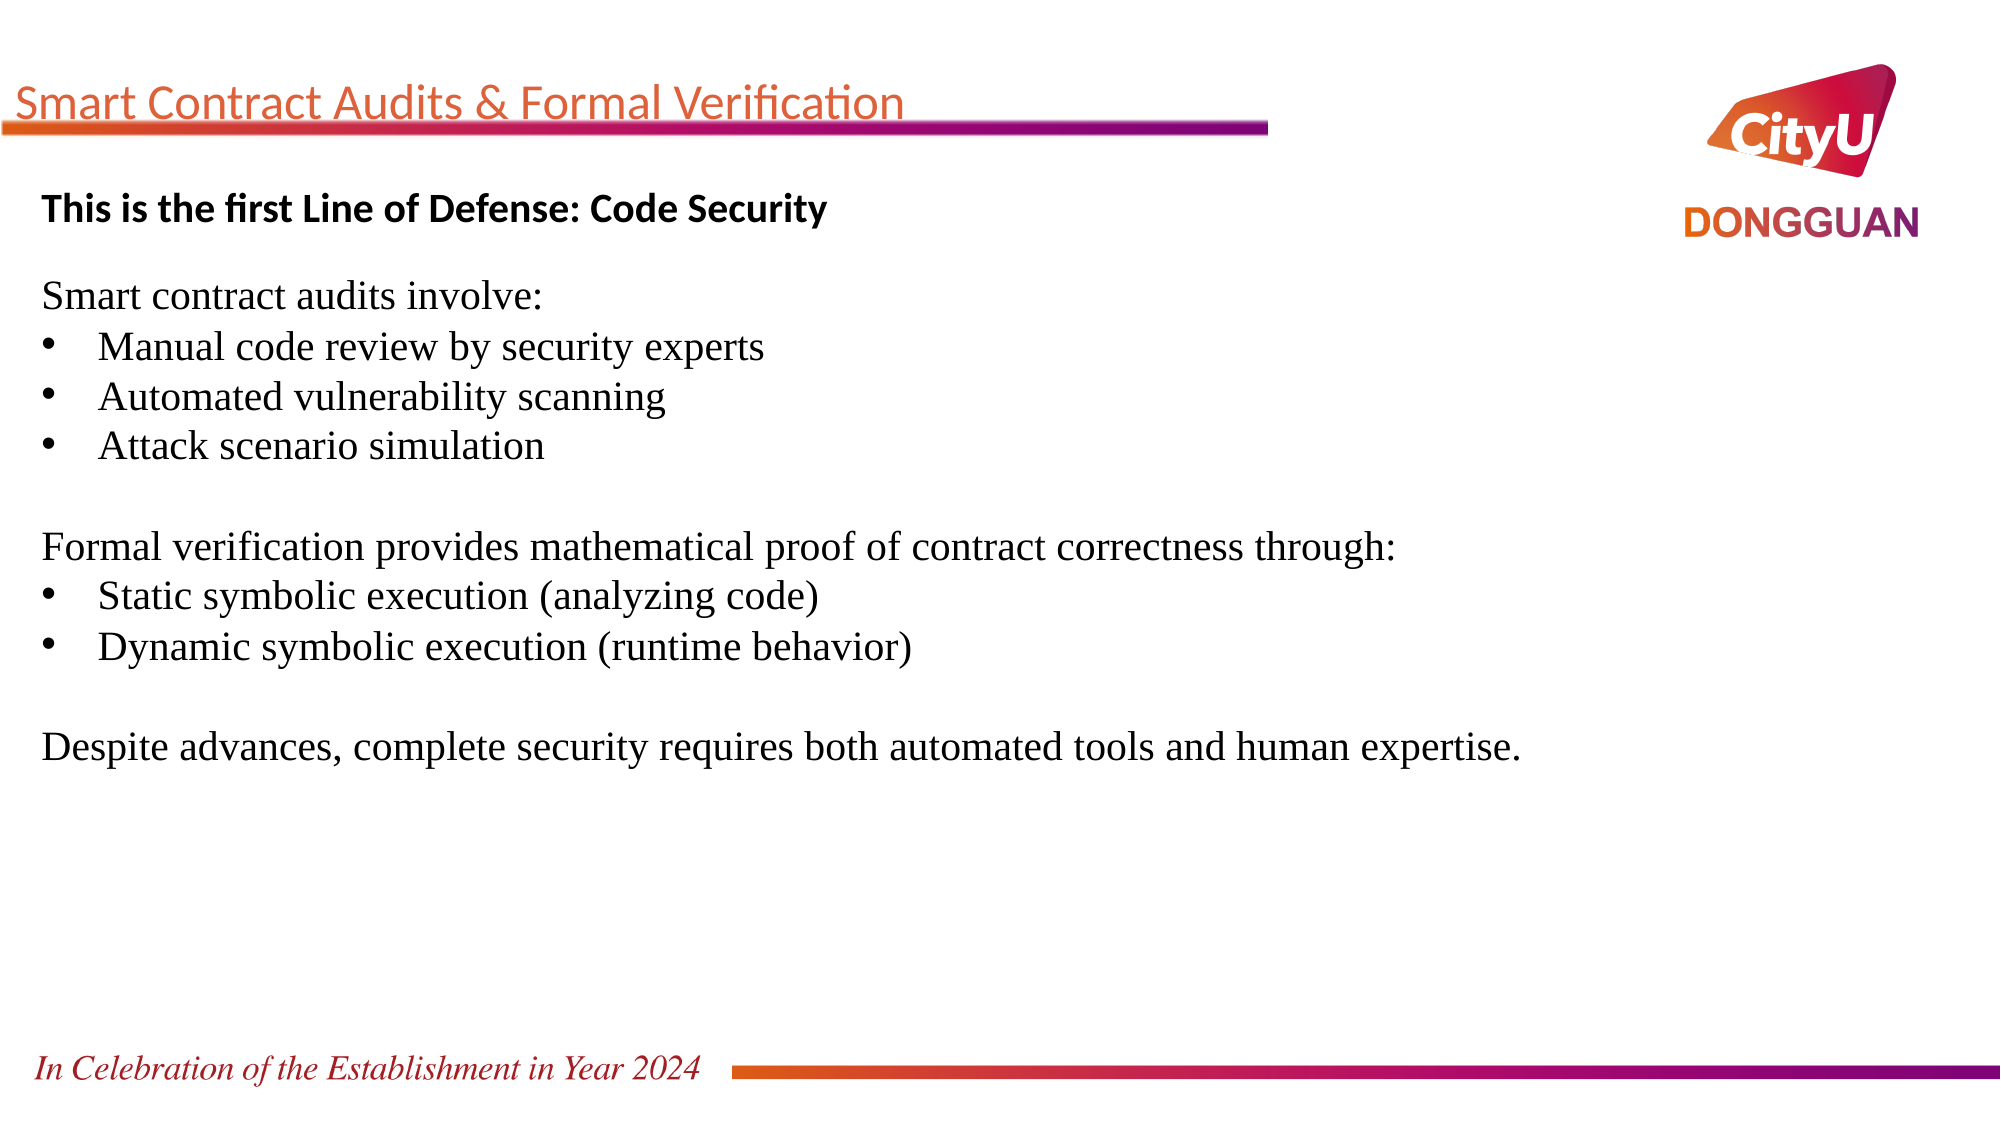

# Smart Contract Audits & Formal Verification
This is the first Line of Defense: Code Security

Smart contract audits involve:
Manual code review by security experts
Automated vulnerability scanning
Attack scenario simulation

Formal verification provides mathematical proof of contract correctness through:
Static symbolic execution (analyzing code)
Dynamic symbolic execution (runtime behavior)

Despite advances, complete security requires both automated tools and human expertise.